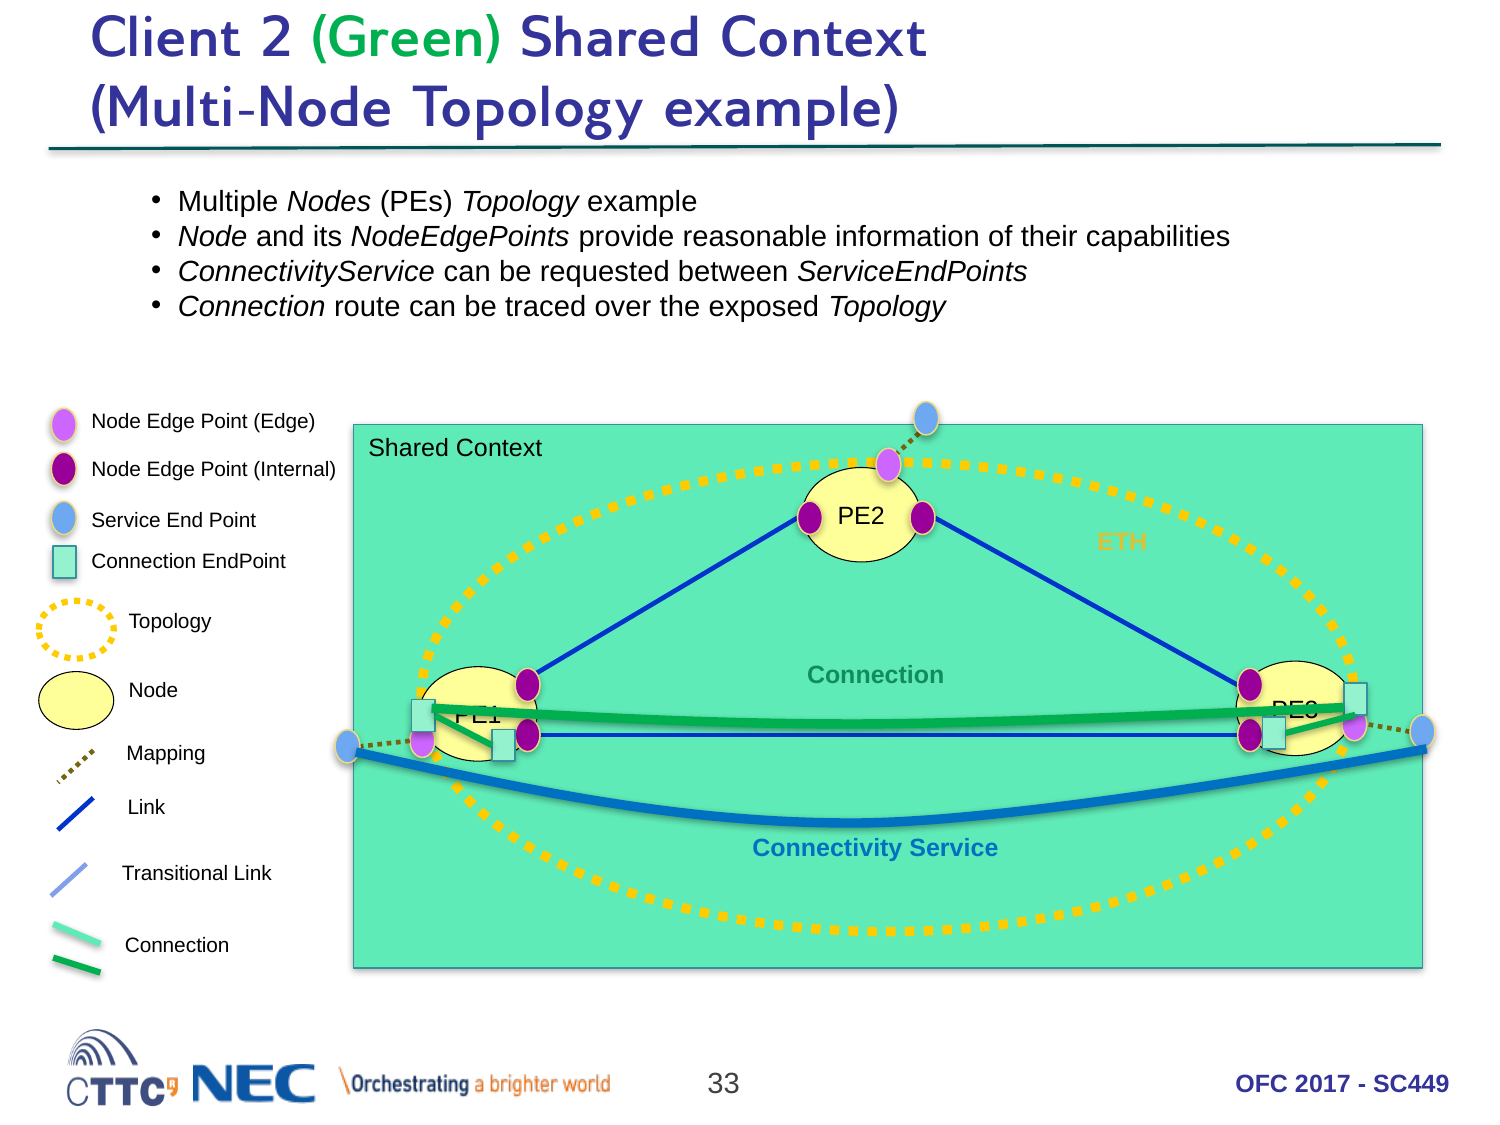

# Client 2 (Green) Shared Context (Multi-Node Topology example)
  Multiple Nodes (PEs) Topology example
  Node and its NodeEdgePoints provide reasonable information of their capabilities
  ConnectivityService can be requested between ServiceEndPoints
  Connection route can be traced over the exposed Topology
Node Edge Point (Edge)

Node Edge Point (Internal)

Service End Point

Connection EndPoint

Topology
Node

Mapping
Link
Transitional Link
Connection

Shared Context

PE2

ETH
Connection
PE3
PE1

Connectivity Service
33
OFC 2017 - SC449